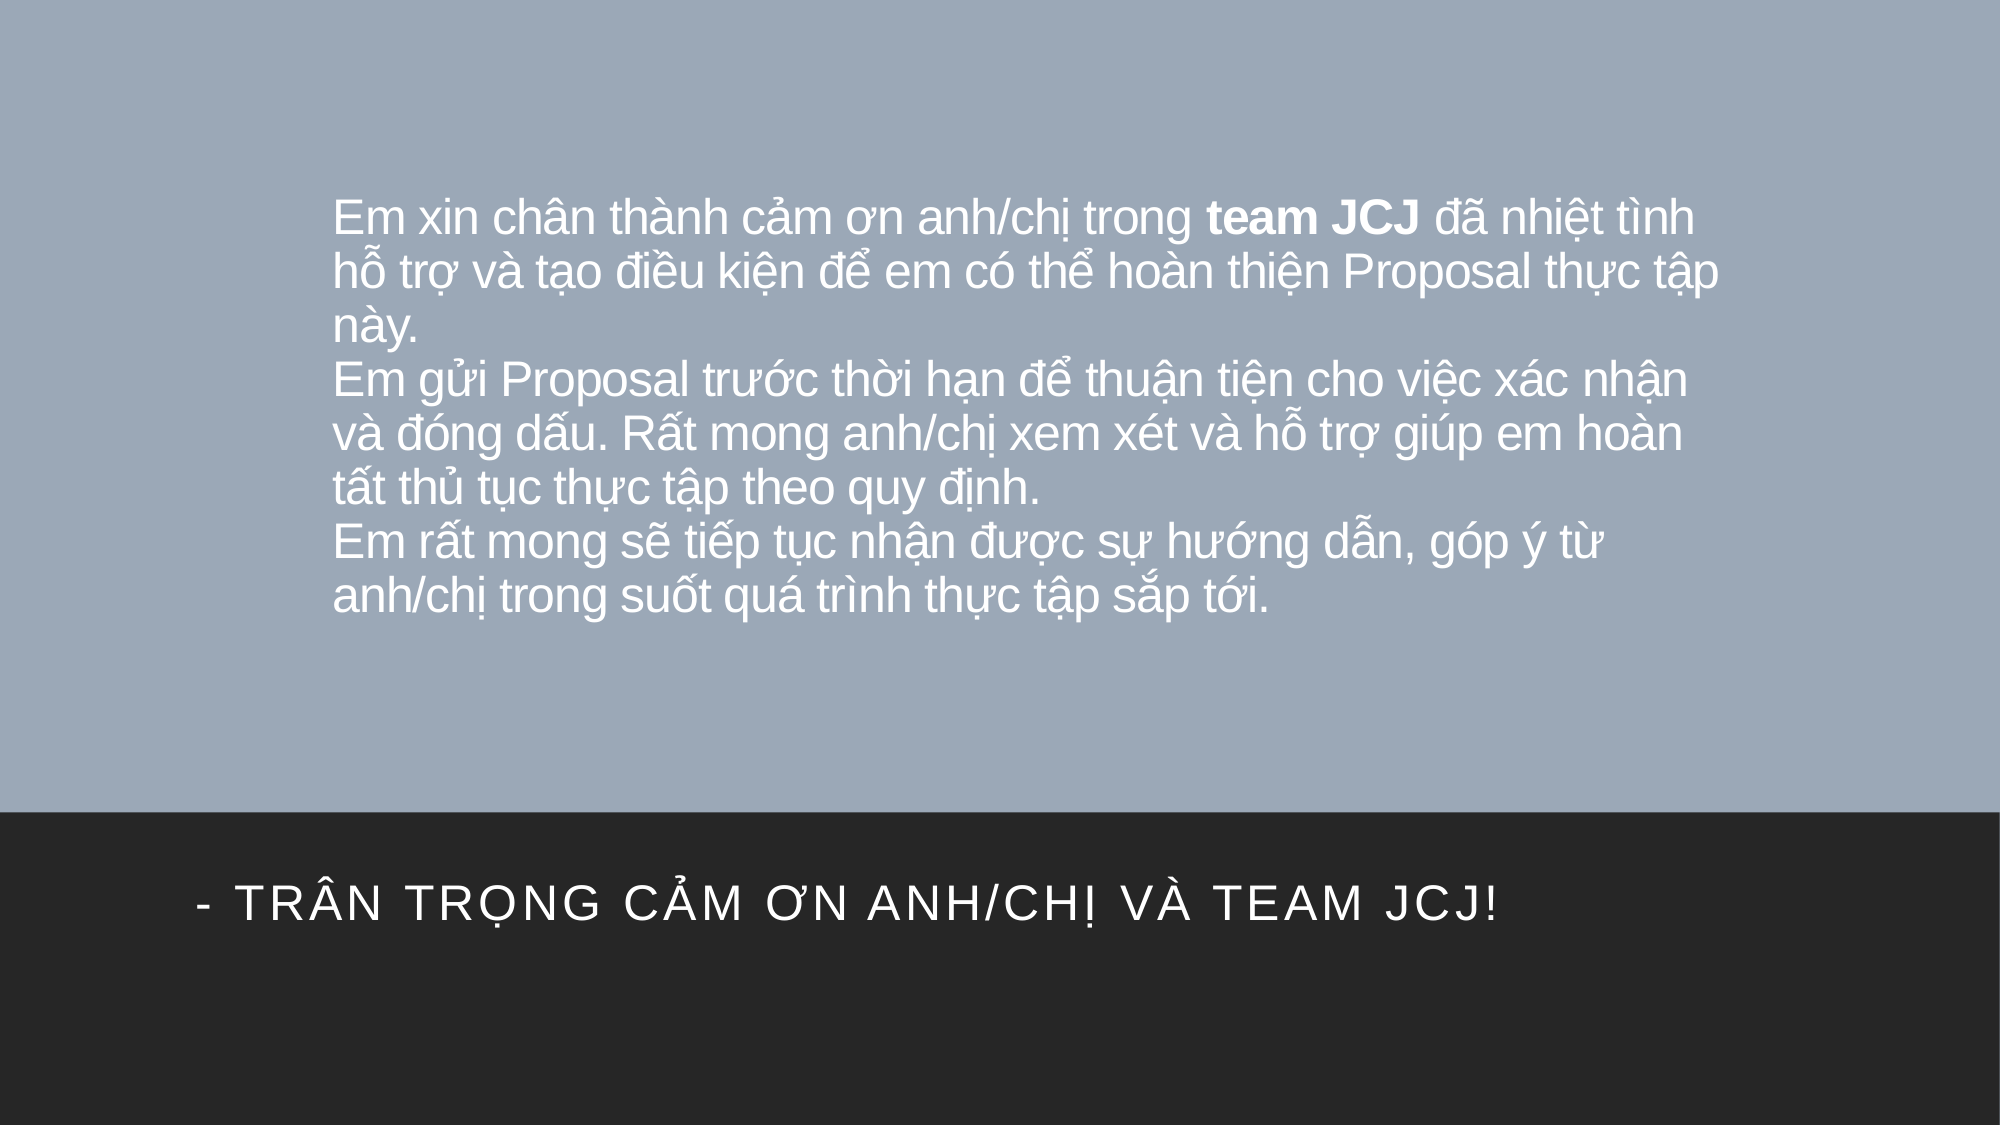

# Em xin chân thành cảm ơn anh/chị trong team JCJ đã nhiệt tình hỗ trợ và tạo điều kiện để em có thể hoàn thiện Proposal thực tập này. Em gửi Proposal trước thời hạn để thuận tiện cho việc xác nhận và đóng dấu. Rất mong anh/chị xem xét và hỗ trợ giúp em hoàn tất thủ tục thực tập theo quy định. Em rất mong sẽ tiếp tục nhận được sự hướng dẫn, góp ý từ anh/chị trong suốt quá trình thực tập sắp tới.

- Trân trọng cảm ơn anh/chị và team JCJ!